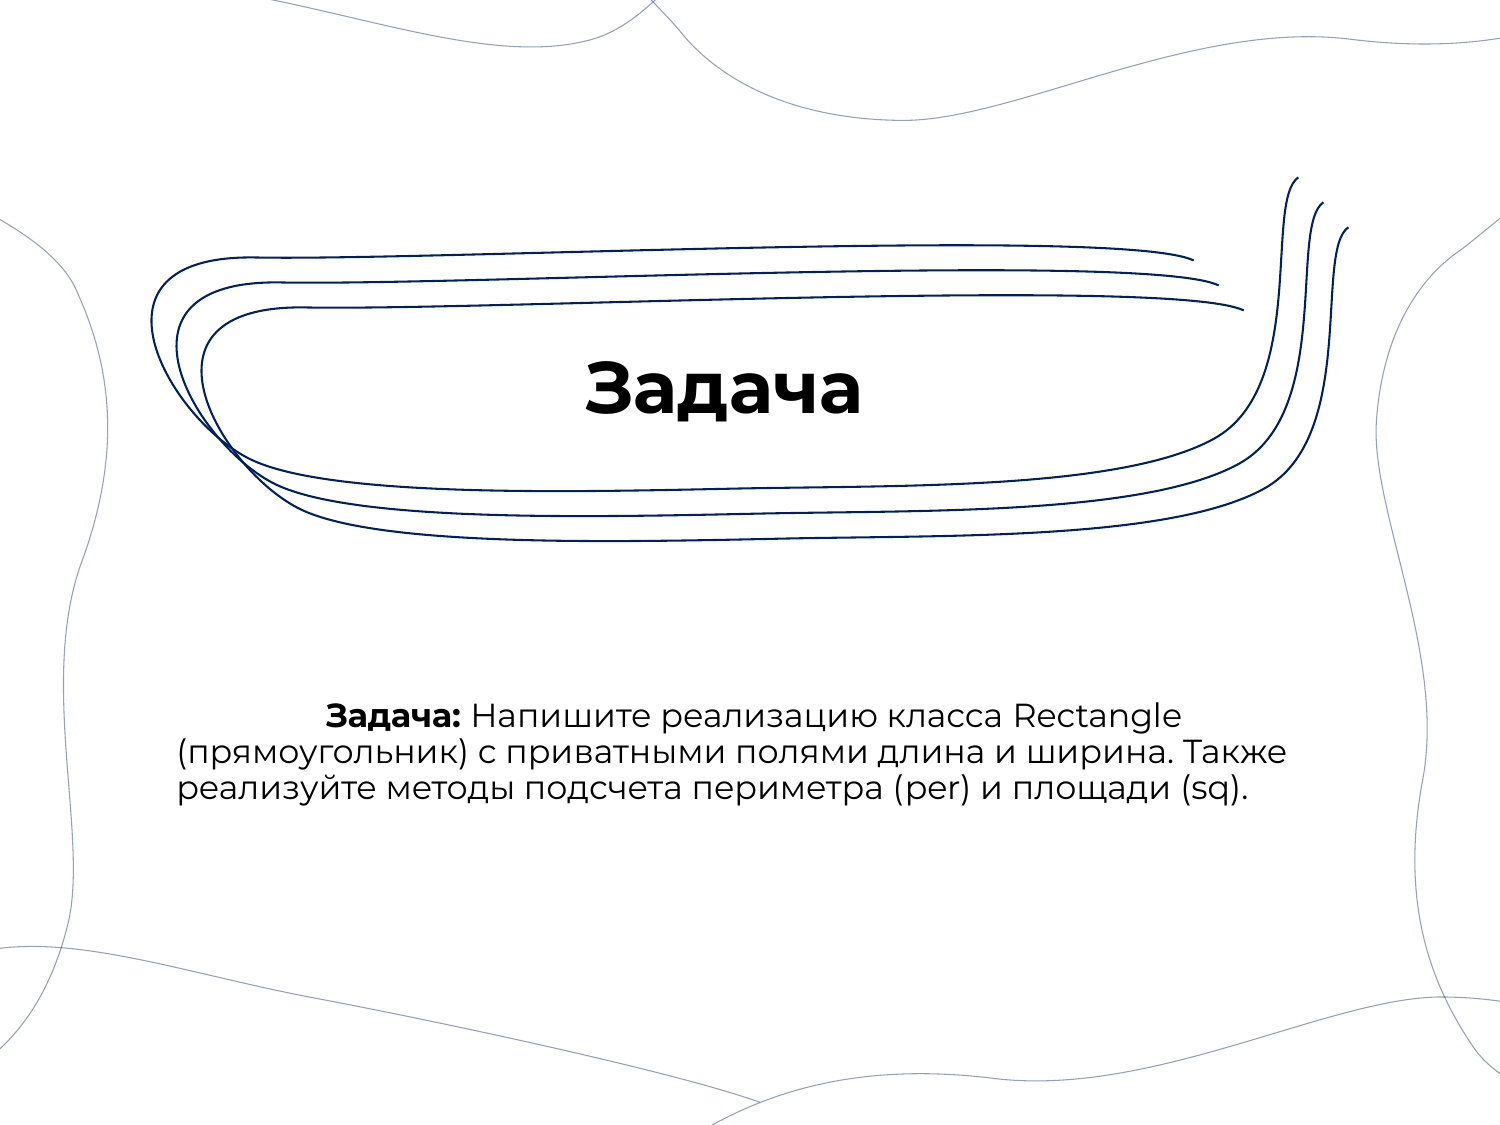

# Задача

	Задача: Напишите реализацию класса Rectangle (прямоугольник) с приватными полями длина и ширина. Также реализуйте методы подсчета периметра (per) и площади (sq).